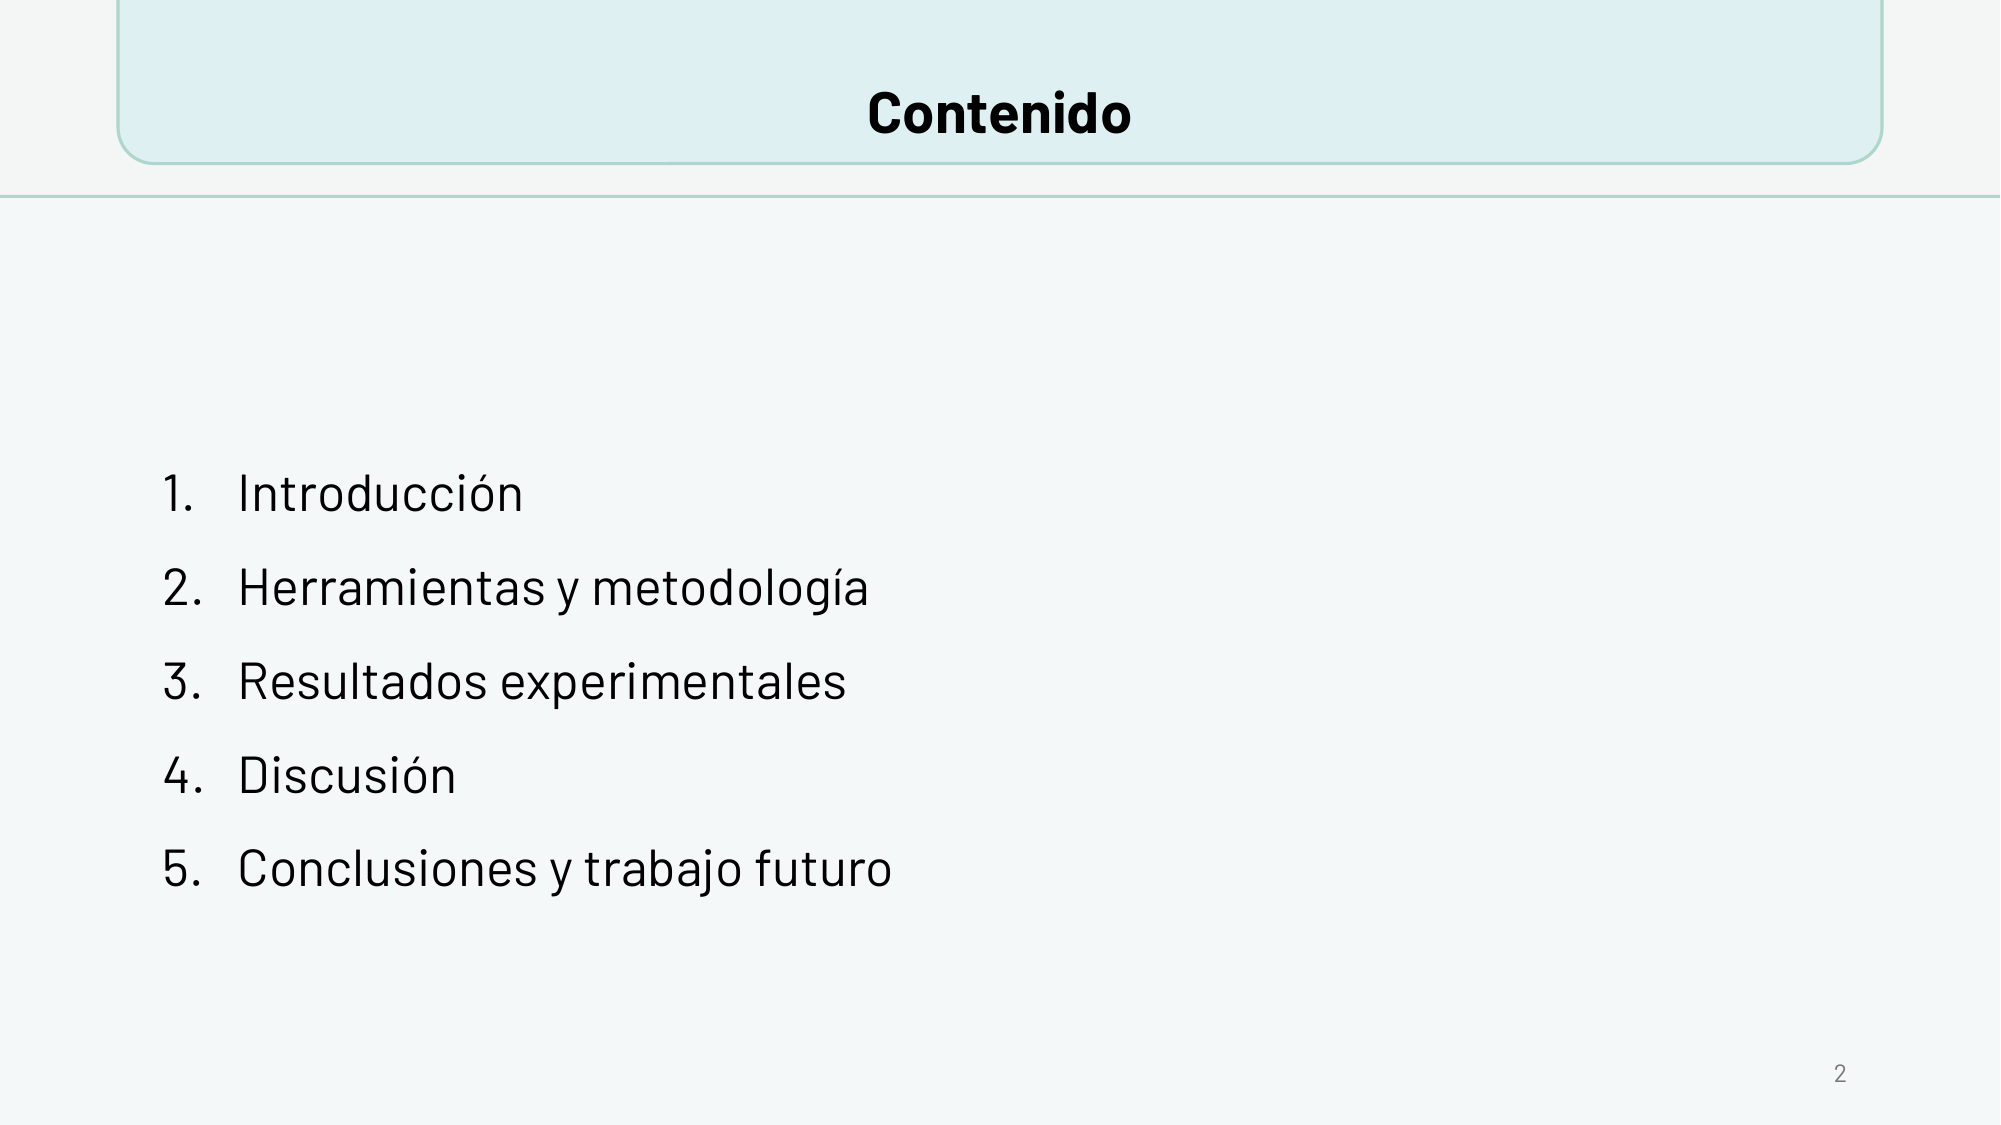

Contenido

Introducción
Herramientas y metodología
Resultados experimentales
Discusión
Conclusiones y trabajo futuro
2